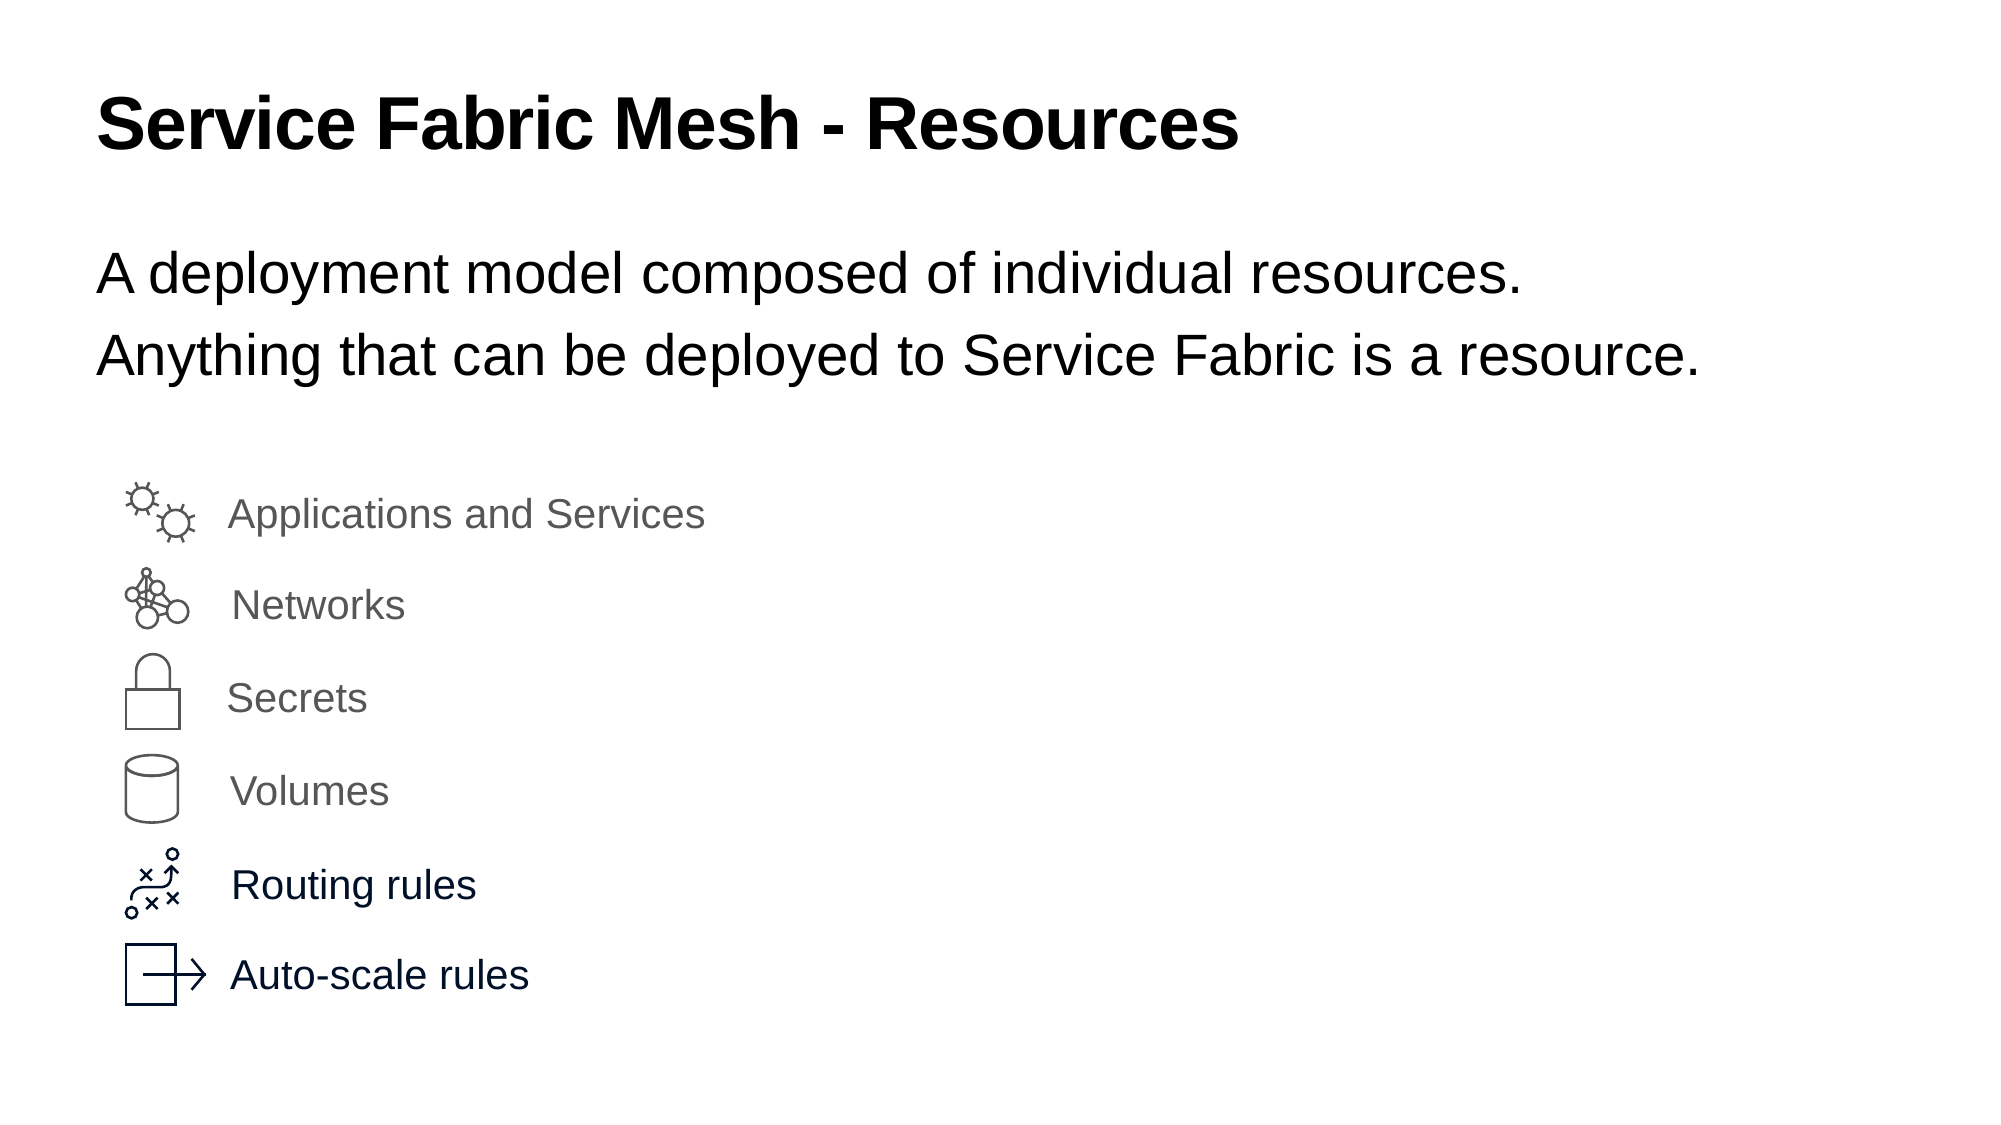

# Service Fabric Mesh - Resources
A deployment model composed of individual resources.
Anything that can be deployed to Service Fabric is a resource.

Applications and Services

Networks

Secrets

Volumes

Routing rules

Auto-scale rules